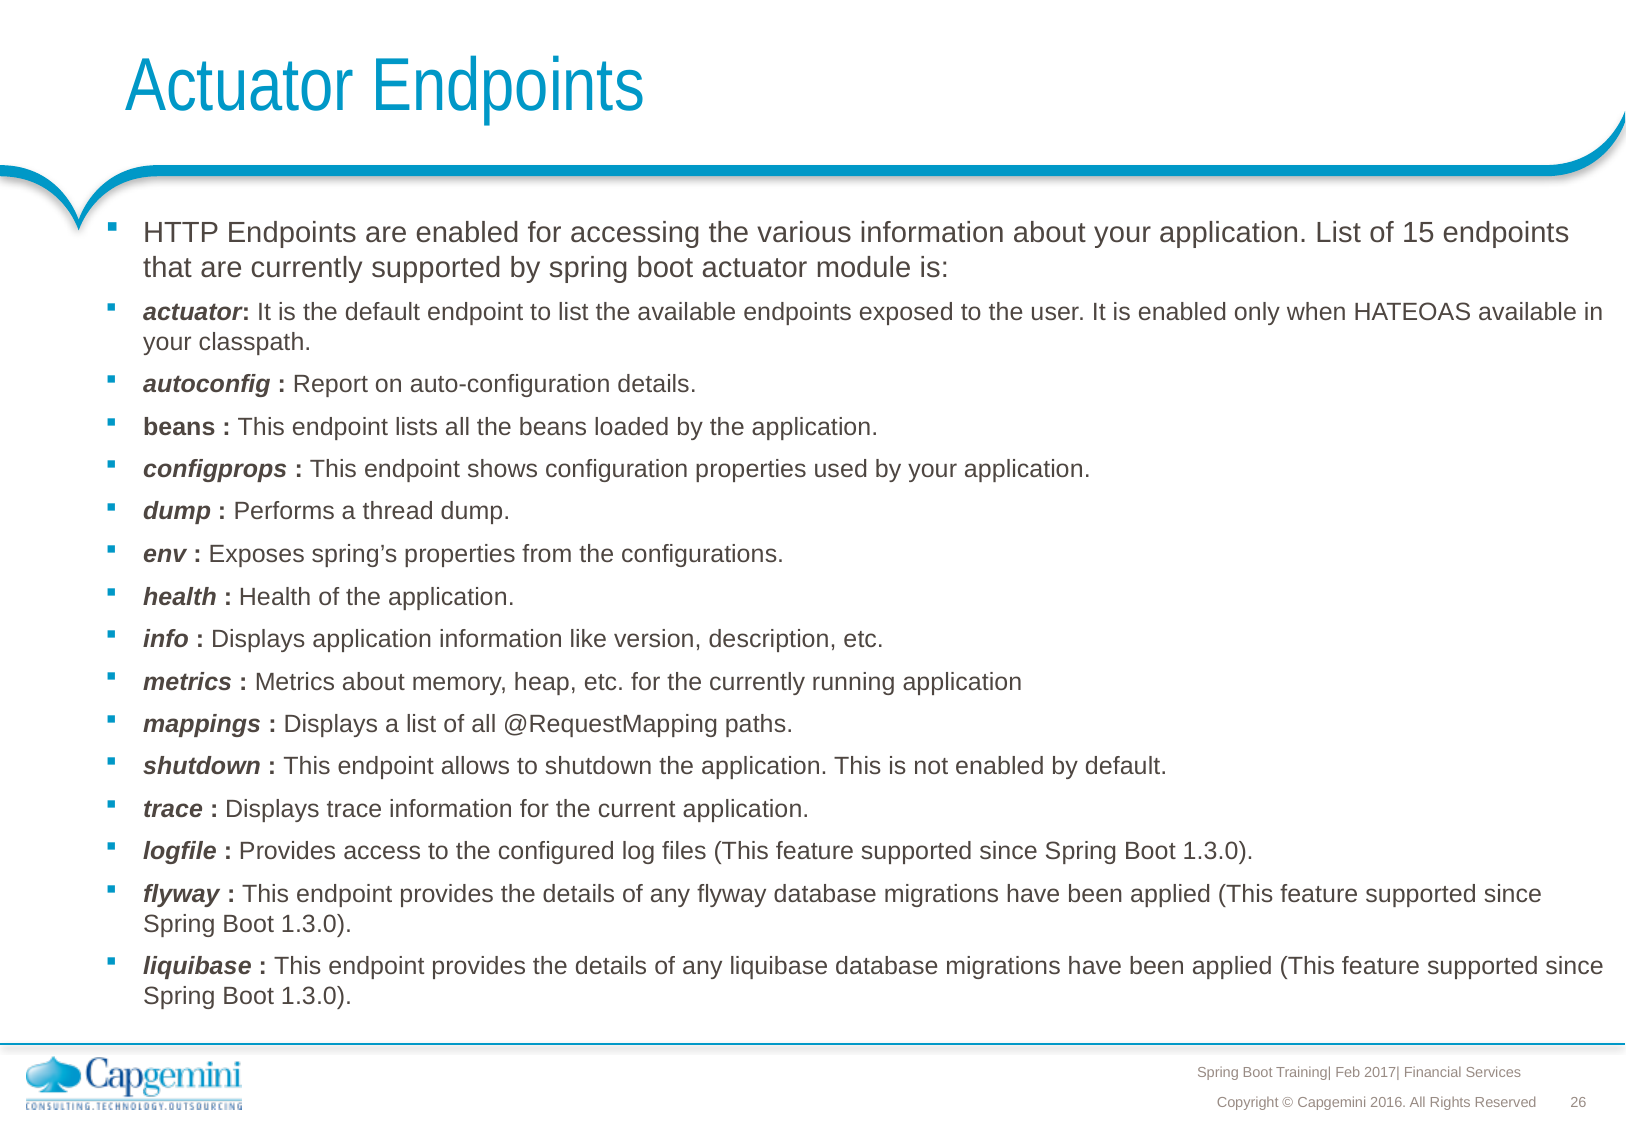

# Actuator Endpoints
HTTP Endpoints are enabled for accessing the various information about your application. List of 15 endpoints that are currently supported by spring boot actuator module is:
actuator: It is the default endpoint to list the available endpoints exposed to the user. It is enabled only when HATEOAS available in your classpath.
autoconfig : Report on auto-configuration details.
beans : This endpoint lists all the beans loaded by the application.
configprops : This endpoint shows configuration properties used by your application.
dump : Performs a thread dump.
env : Exposes spring’s properties from the configurations.
health : Health of the application.
info : Displays application information like version, description, etc.
metrics : Metrics about memory, heap, etc. for the currently running application
mappings : Displays a list of all @RequestMapping paths.
shutdown : This endpoint allows to shutdown the application. This is not enabled by default.
trace : Displays trace information for the current application.
logfile : Provides access to the configured log files (This feature supported since Spring Boot 1.3.0).
flyway : This endpoint provides the details of any flyway database migrations have been applied (This feature supported since Spring Boot 1.3.0).
liquibase : This endpoint provides the details of any liquibase database migrations have been applied (This feature supported since Spring Boot 1.3.0).